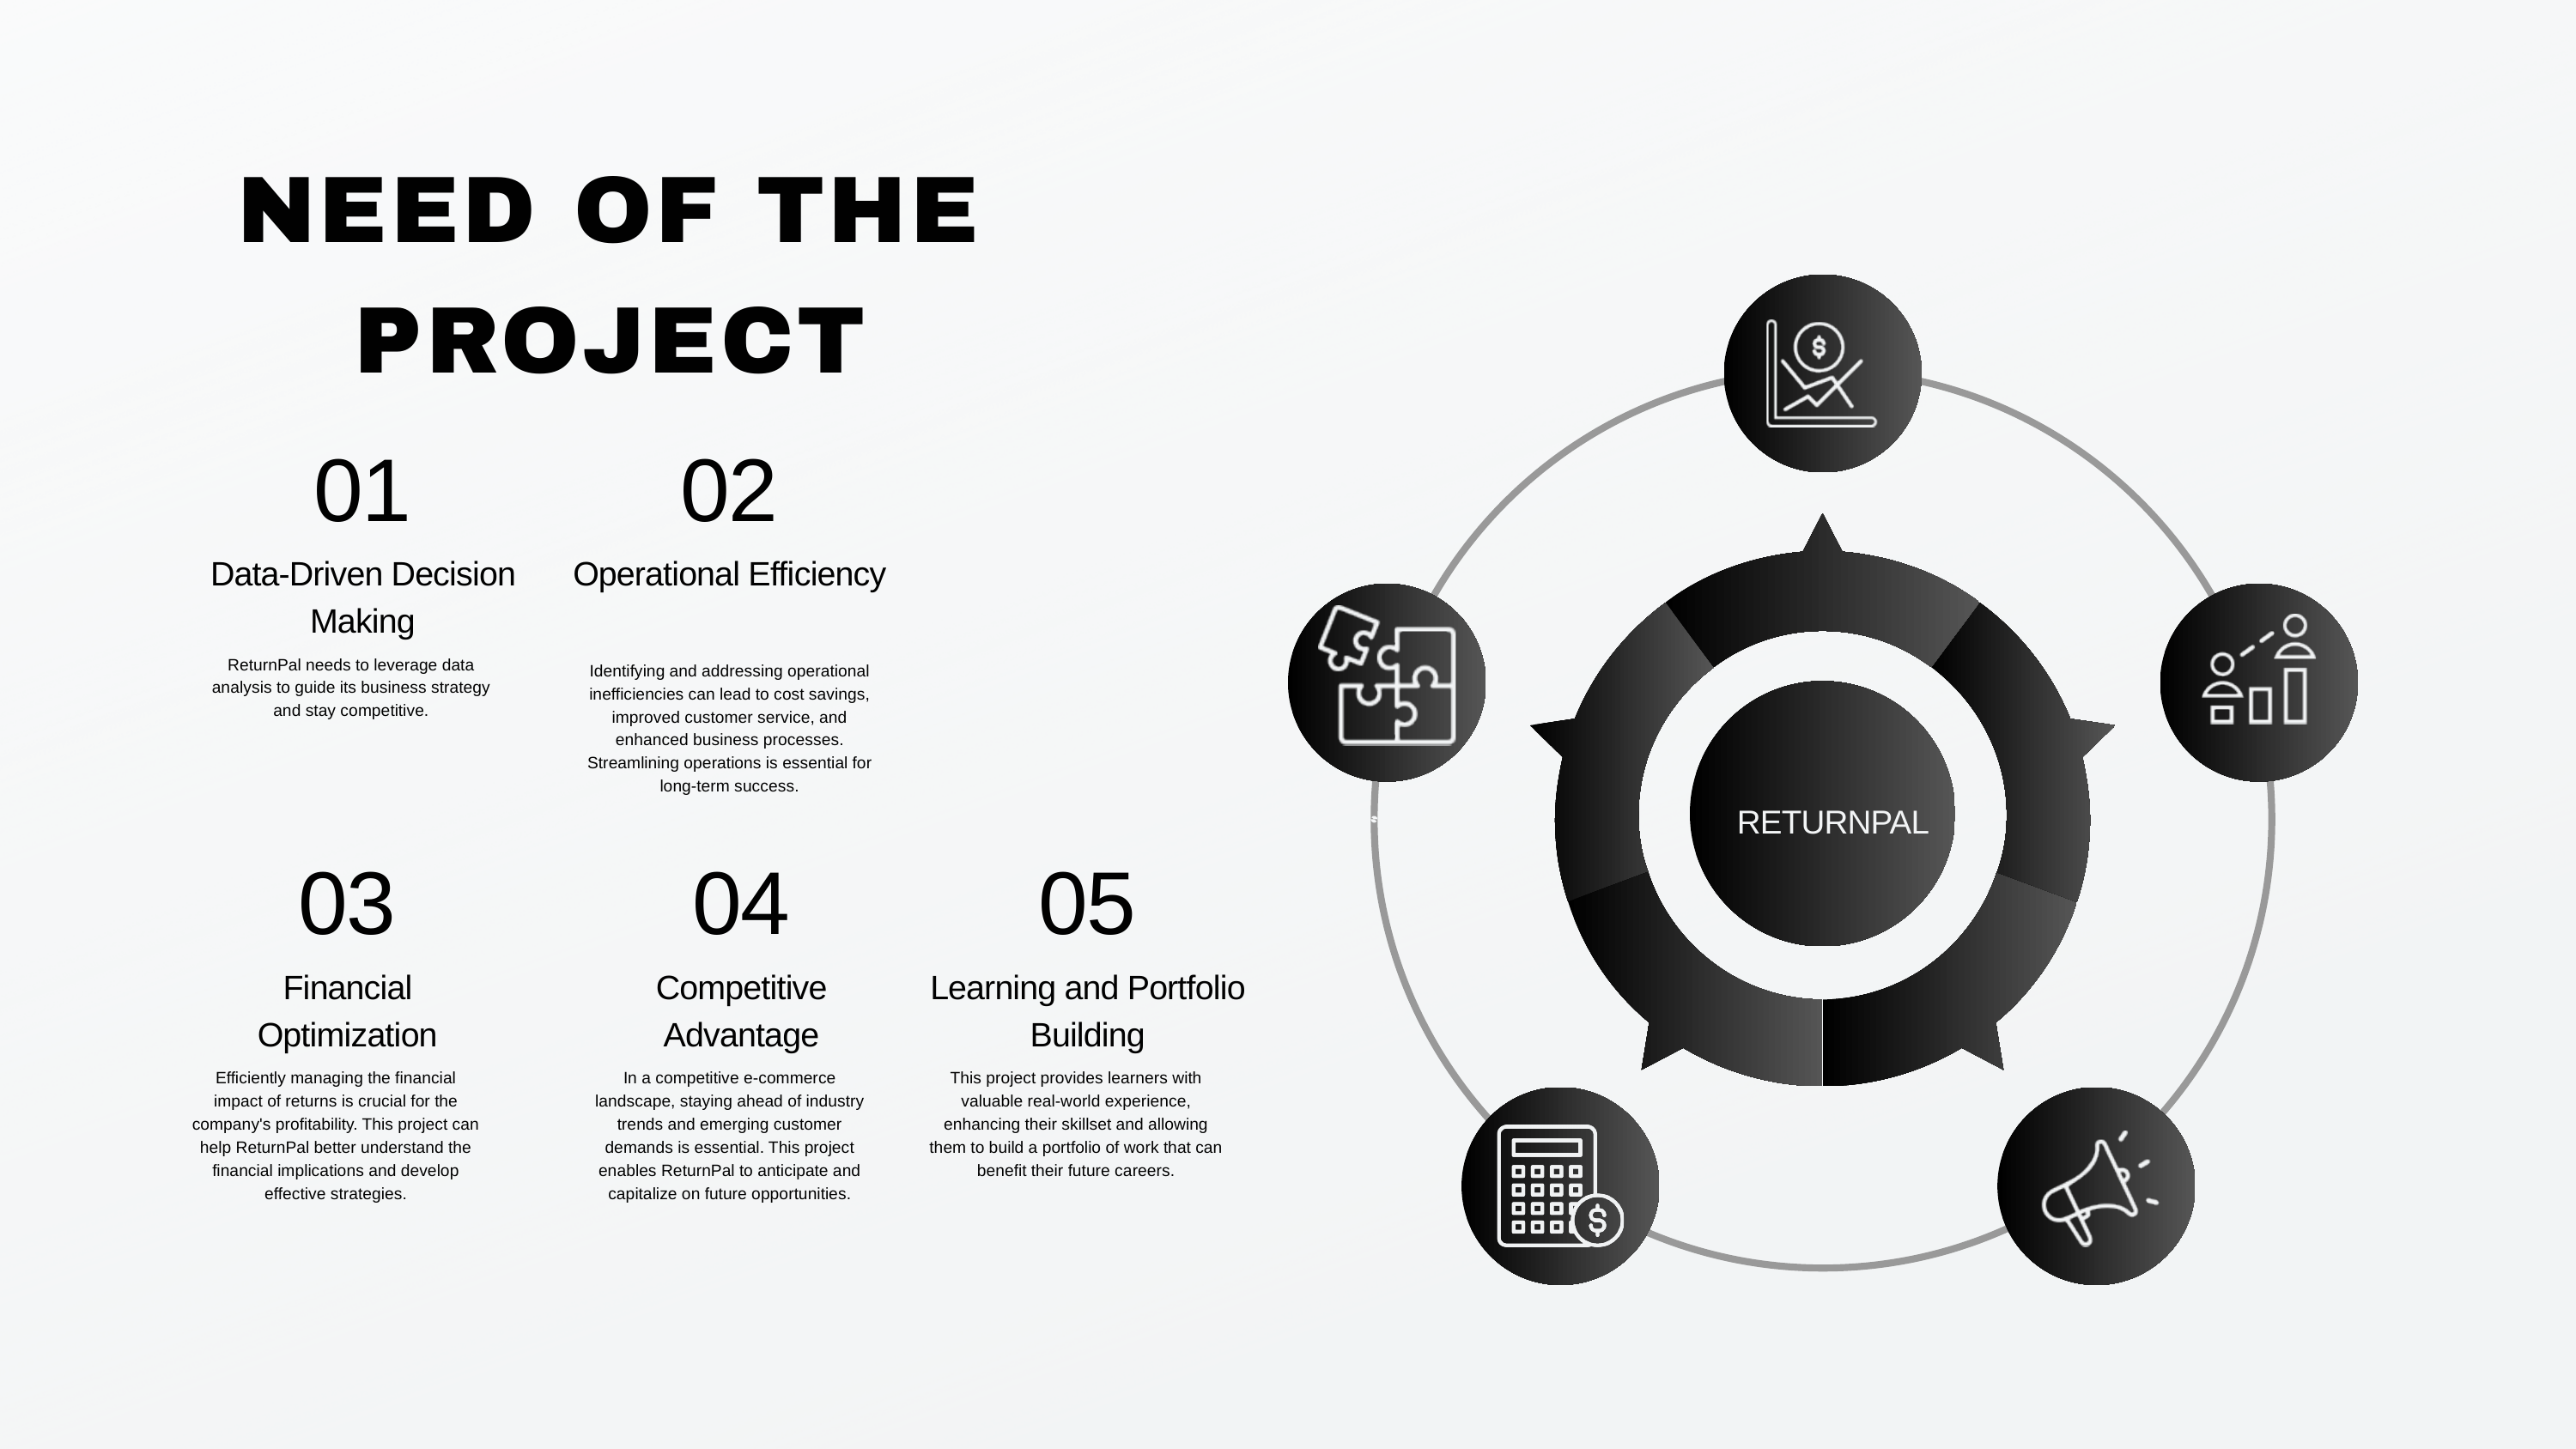

NEED OF THE PROJECT

01
02

Data-Driven Decision Making
Operational Efficiency

ReturnPal needs to leverage data analysis to guide its business strategy and stay competitive.
Identifying and addressing operational inefficiencies can lead to cost savings, improved customer service, and enhanced business processes. Streamlining operations is essential for long-term success.

RETURNPAL
03
04
05

Financial Optimization
Competitive Advantage
Learning and Portfolio Building
Efficiently managing the financial impact of returns is crucial for the company's profitability. This project can help ReturnPal better understand the financial implications and develop effective strategies.
In a competitive e-commerce landscape, staying ahead of industry trends and emerging customer demands is essential. This project enables ReturnPal to anticipate and capitalize on future opportunities.
This project provides learners with valuable real-world experience, enhancing their skillset and allowing them to build a portfolio of work that can benefit their future careers.